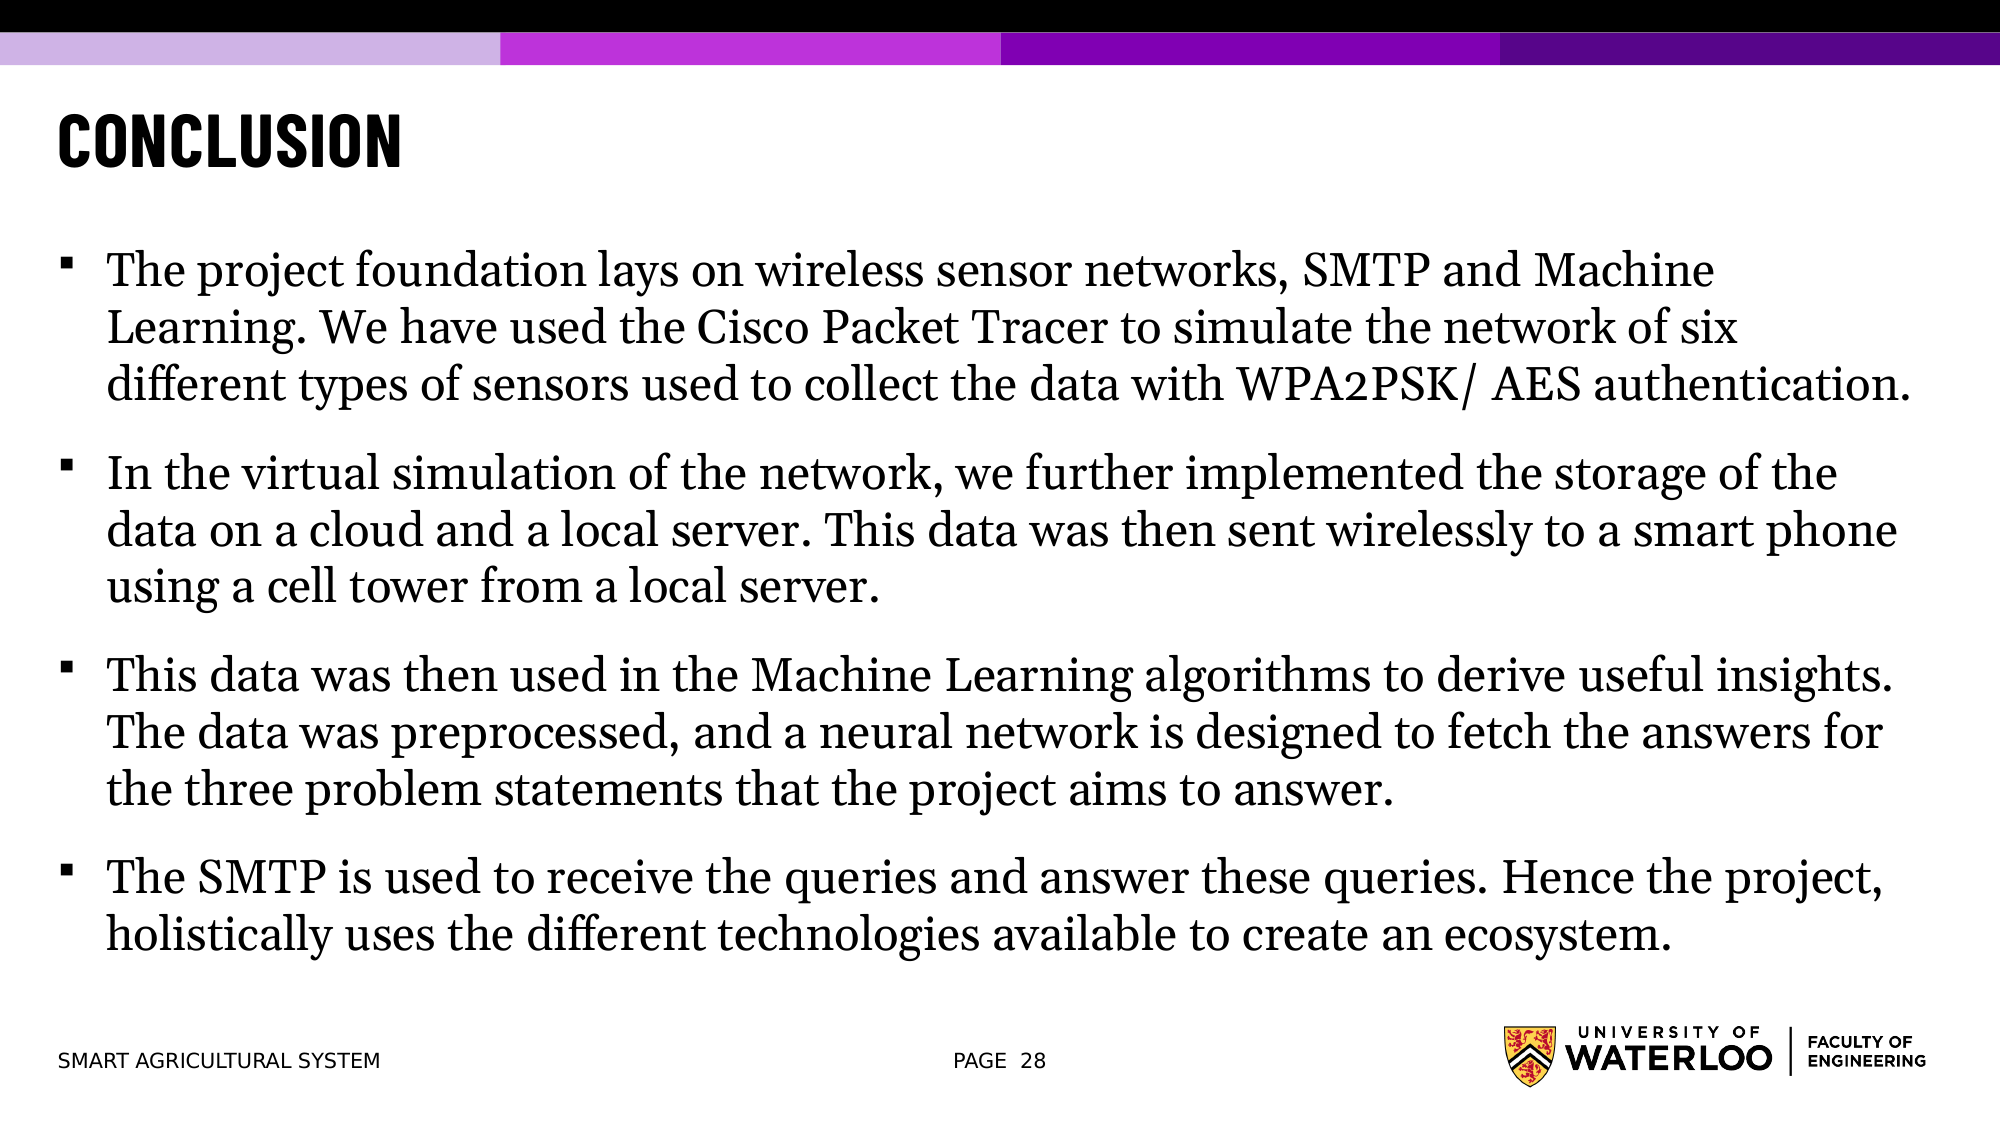

# CONCLUSION
The project foundation lays on wireless sensor networks, SMTP and Machine Learning. We have used the Cisco Packet Tracer to simulate the network of six different types of sensors used to collect the data with WPA2PSK/ AES authentication.
In the virtual simulation of the network, we further implemented the storage of the data on a cloud and a local server. This data was then sent wirelessly to a smart phone using a cell tower from a local server.
This data was then used in the Machine Learning algorithms to derive useful insights. The data was preprocessed, and a neural network is designed to fetch the answers for the three problem statements that the project aims to answer.
The SMTP is used to receive the queries and answer these queries. Hence the project, holistically uses the different technologies available to create an ecosystem.

SMART AGRICULTURAL SYSTEM
PAGE  28